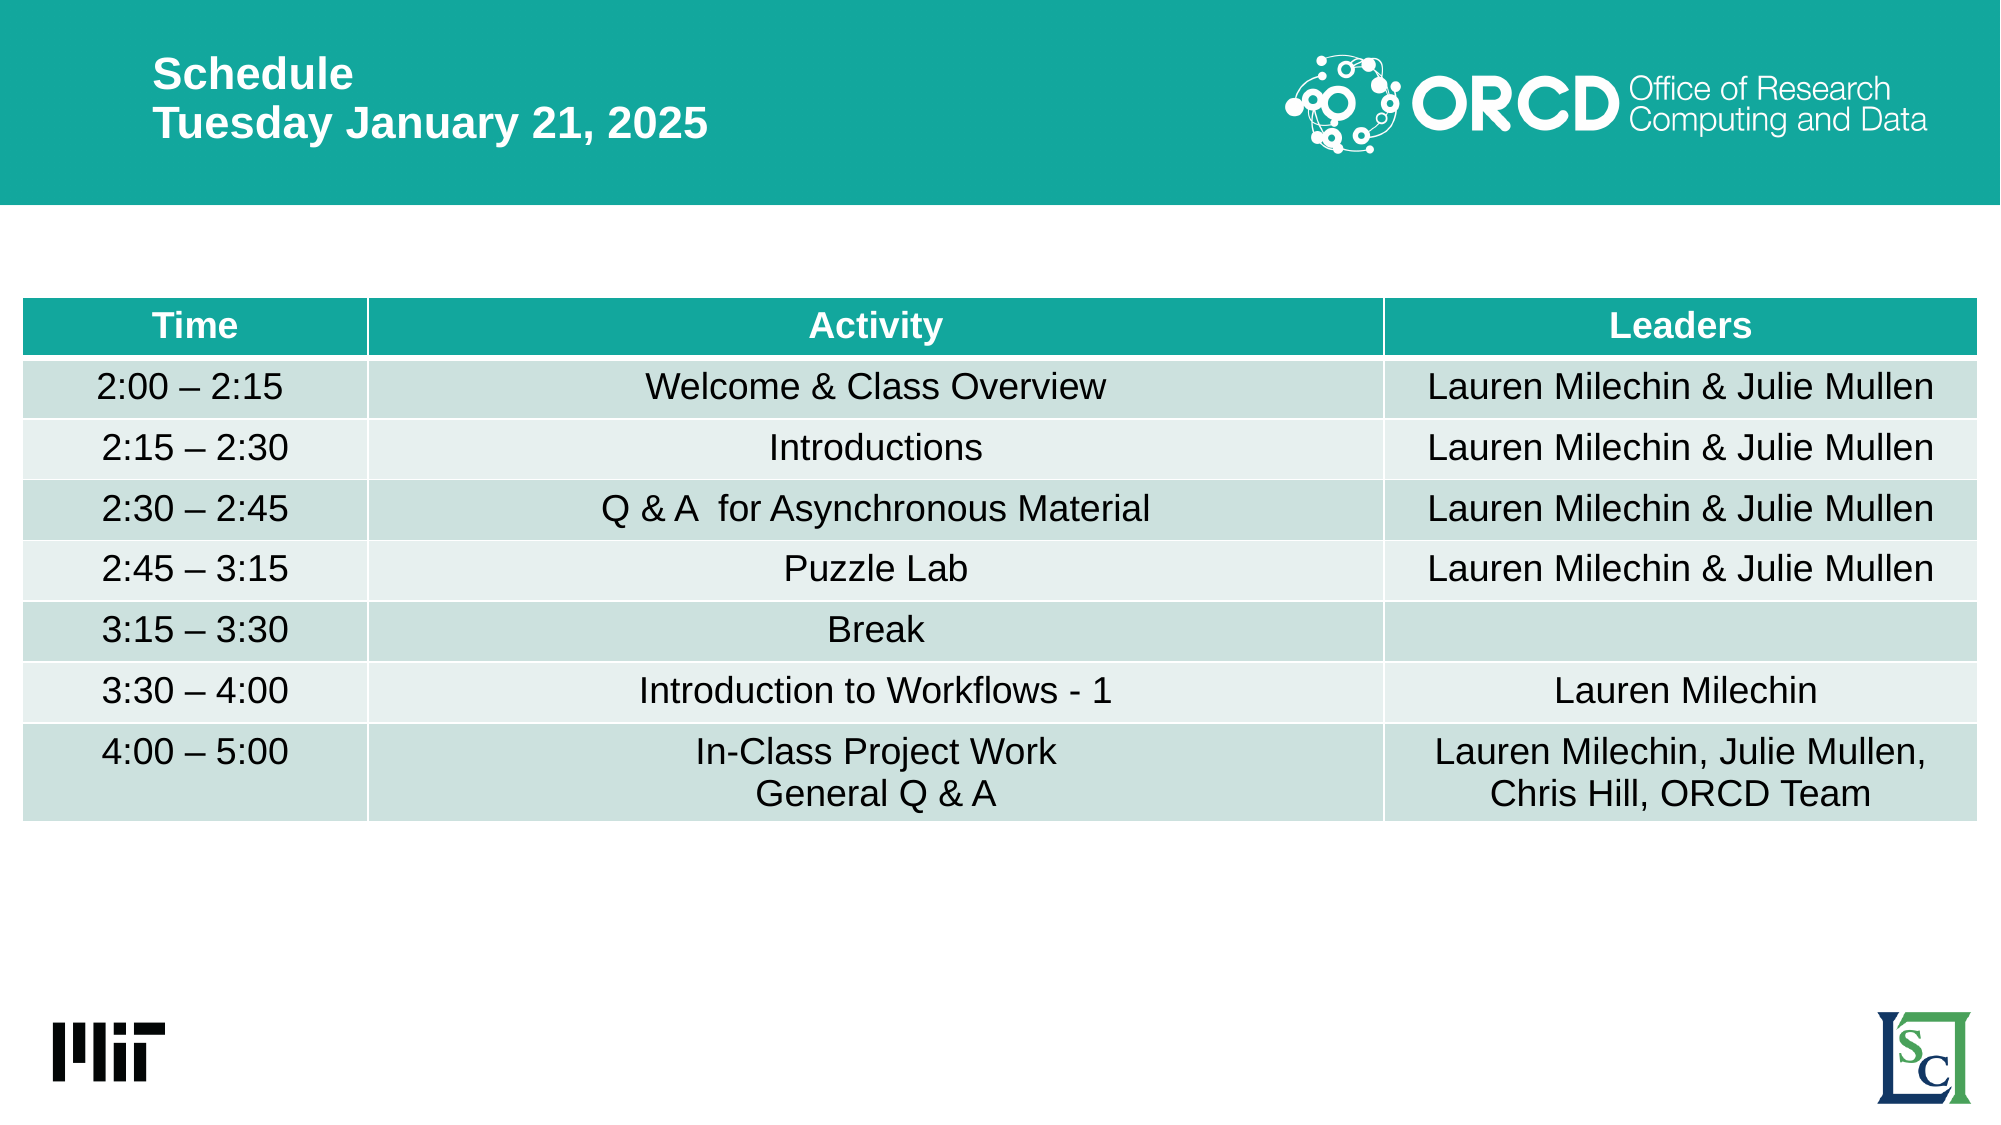

# Schedule Tuesday January 21, 2025
| Time | Activity | Leaders |
| --- | --- | --- |
| 2:00 – 2:15 | Welcome & Class Overview | Lauren Milechin & Julie Mullen |
| 2:15 – 2:30 | Introductions | Lauren Milechin & Julie Mullen |
| 2:30 – 2:45 | Q & A for Asynchronous Material | Lauren Milechin & Julie Mullen |
| 2:45 – 3:15 | Puzzle Lab | Lauren Milechin & Julie Mullen |
| 3:15 – 3:30 | Break |  |
| 3:30 – 4:00 | Introduction to Workflows - 1 | Lauren Milechin |
| 4:00 – 5:00 | In-Class Project Work General Q & A | Lauren Milechin, Julie Mullen, Chris Hill, ORCD Team |